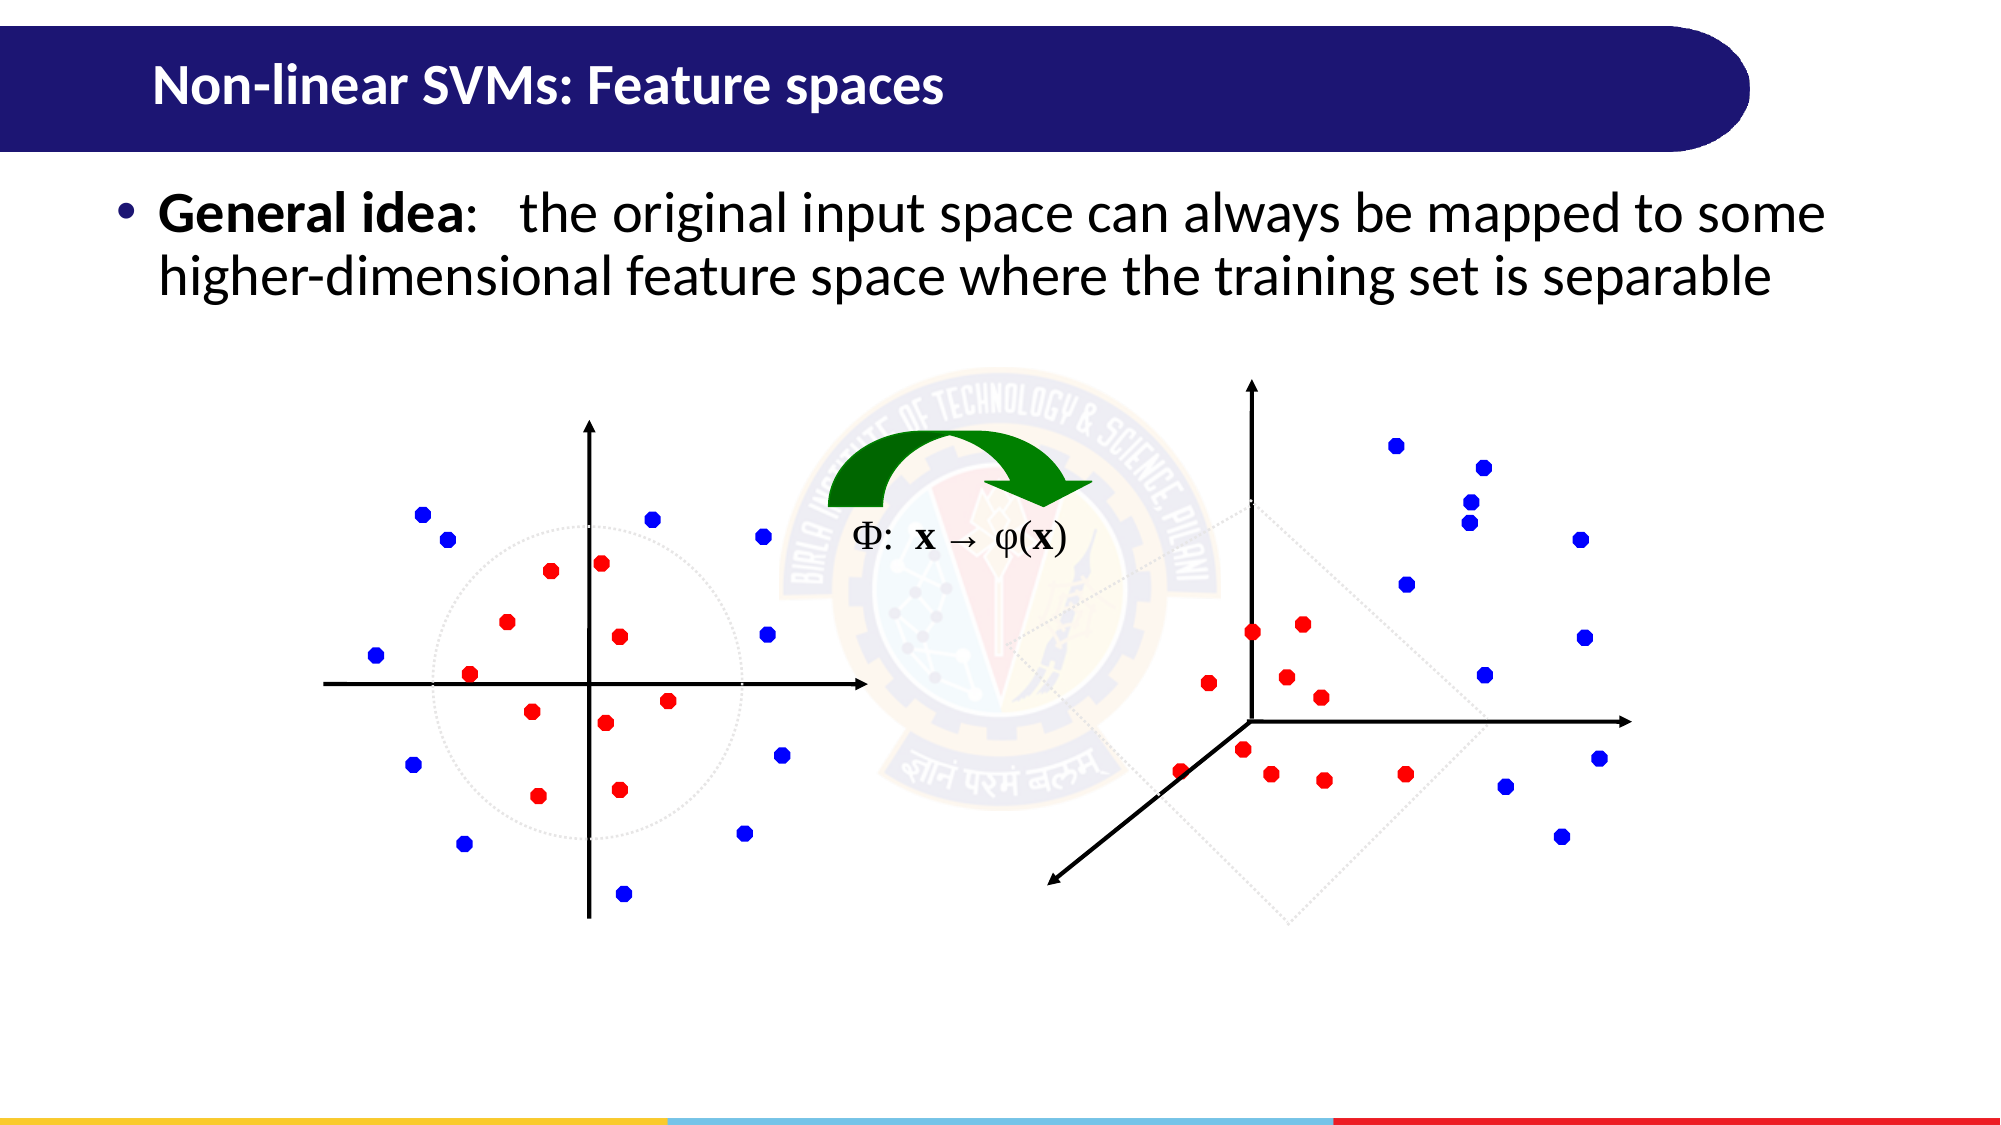

# Non-linear SVMs: Feature spaces
General idea:   the original input space can always be mapped to some higher-dimensional feature space where the training set is separable

Φ:  x → φ(x)